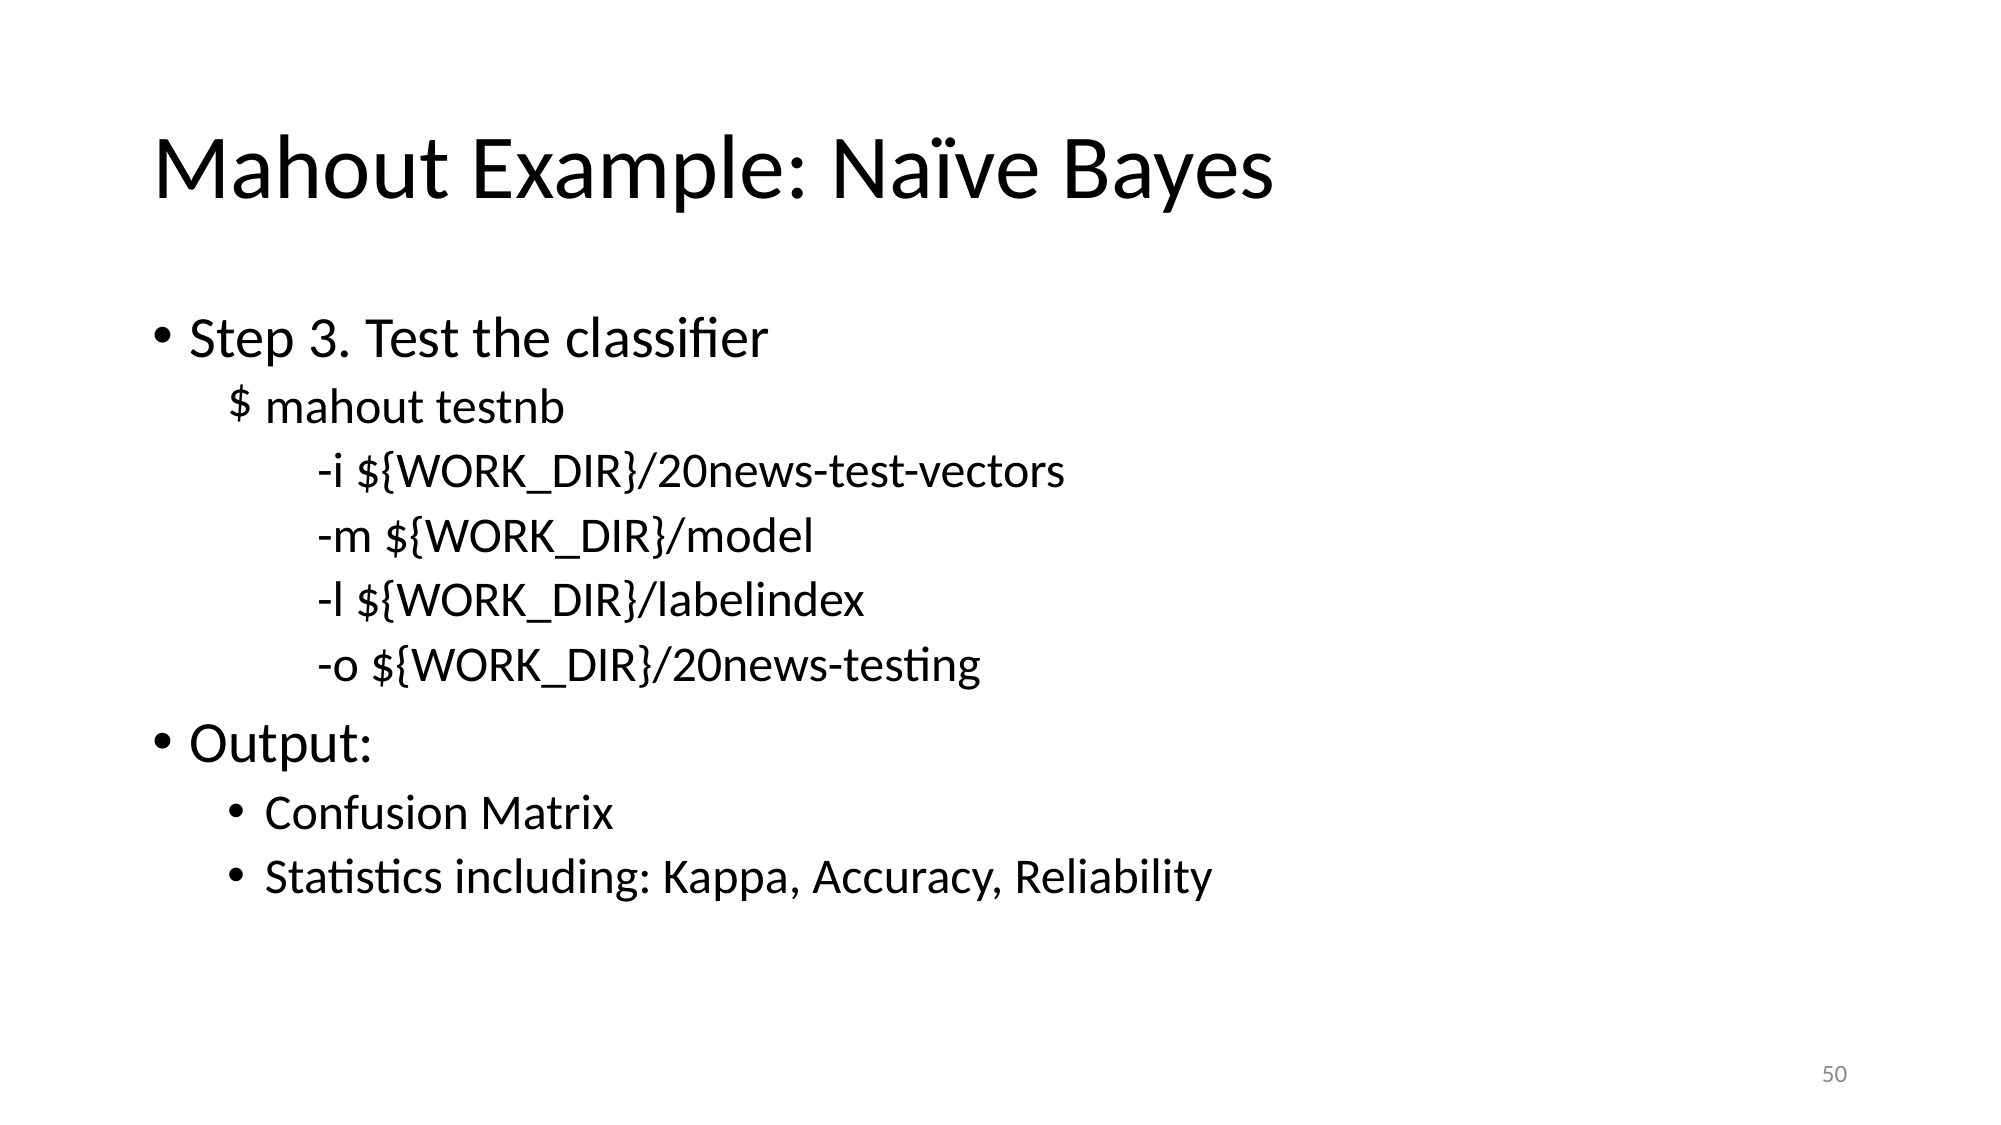

# Mahout Example: Naïve Bayes
Step 3. Test the classifier
mahout testnb
        -i ${WORK_DIR}/20news-test-vectors
        -m ${WORK_DIR}/model
        -l ${WORK_DIR}/labelindex
        -o ${WORK_DIR}/20news-testing
Output:
Confusion Matrix
Statistics including: Kappa, Accuracy, Reliability
50